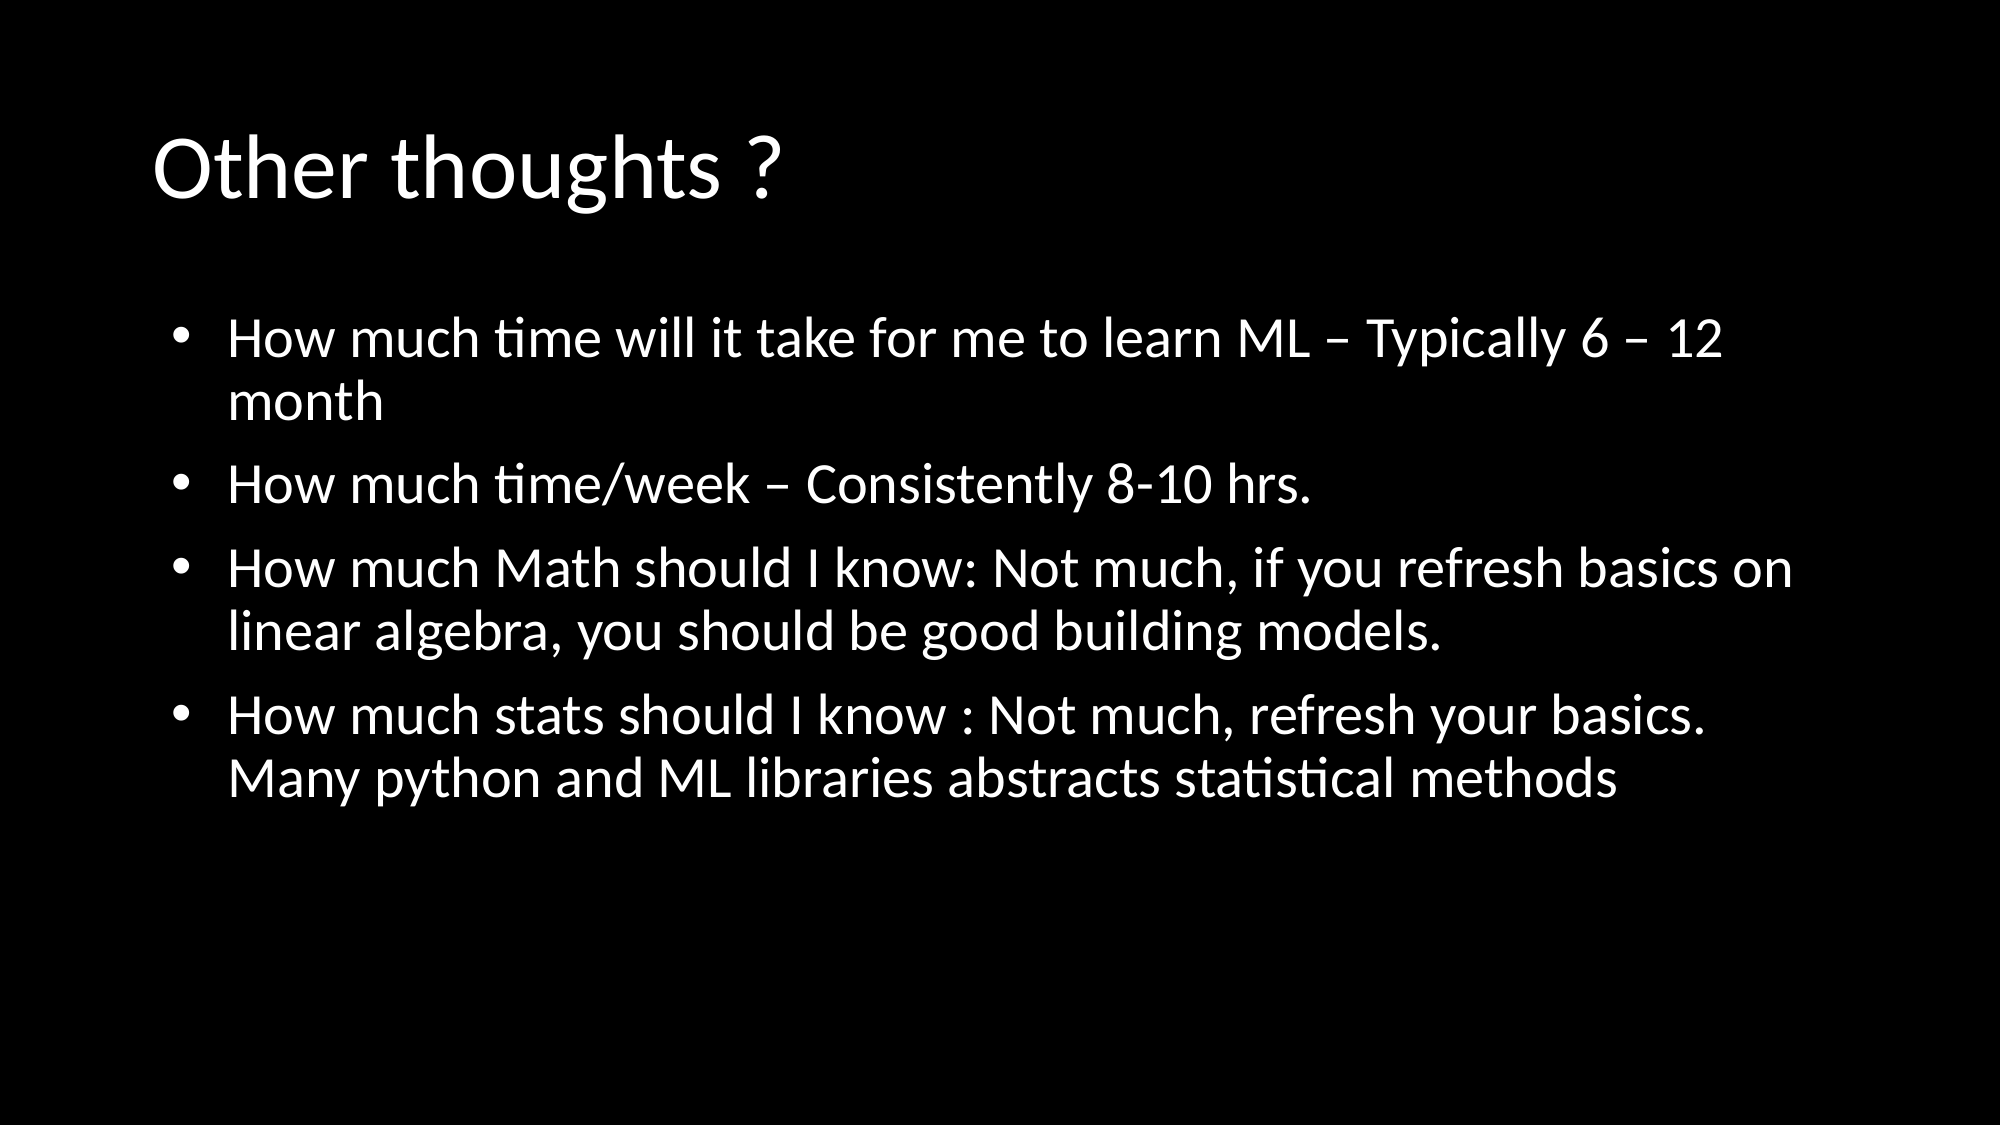

# Other thoughts ?
How much time will it take for me to learn ML – Typically 6 – 12 month
How much time/week – Consistently 8-10 hrs.
How much Math should I know: Not much, if you refresh basics on linear algebra, you should be good building models.
How much stats should I know : Not much, refresh your basics. Many python and ML libraries abstracts statistical methods